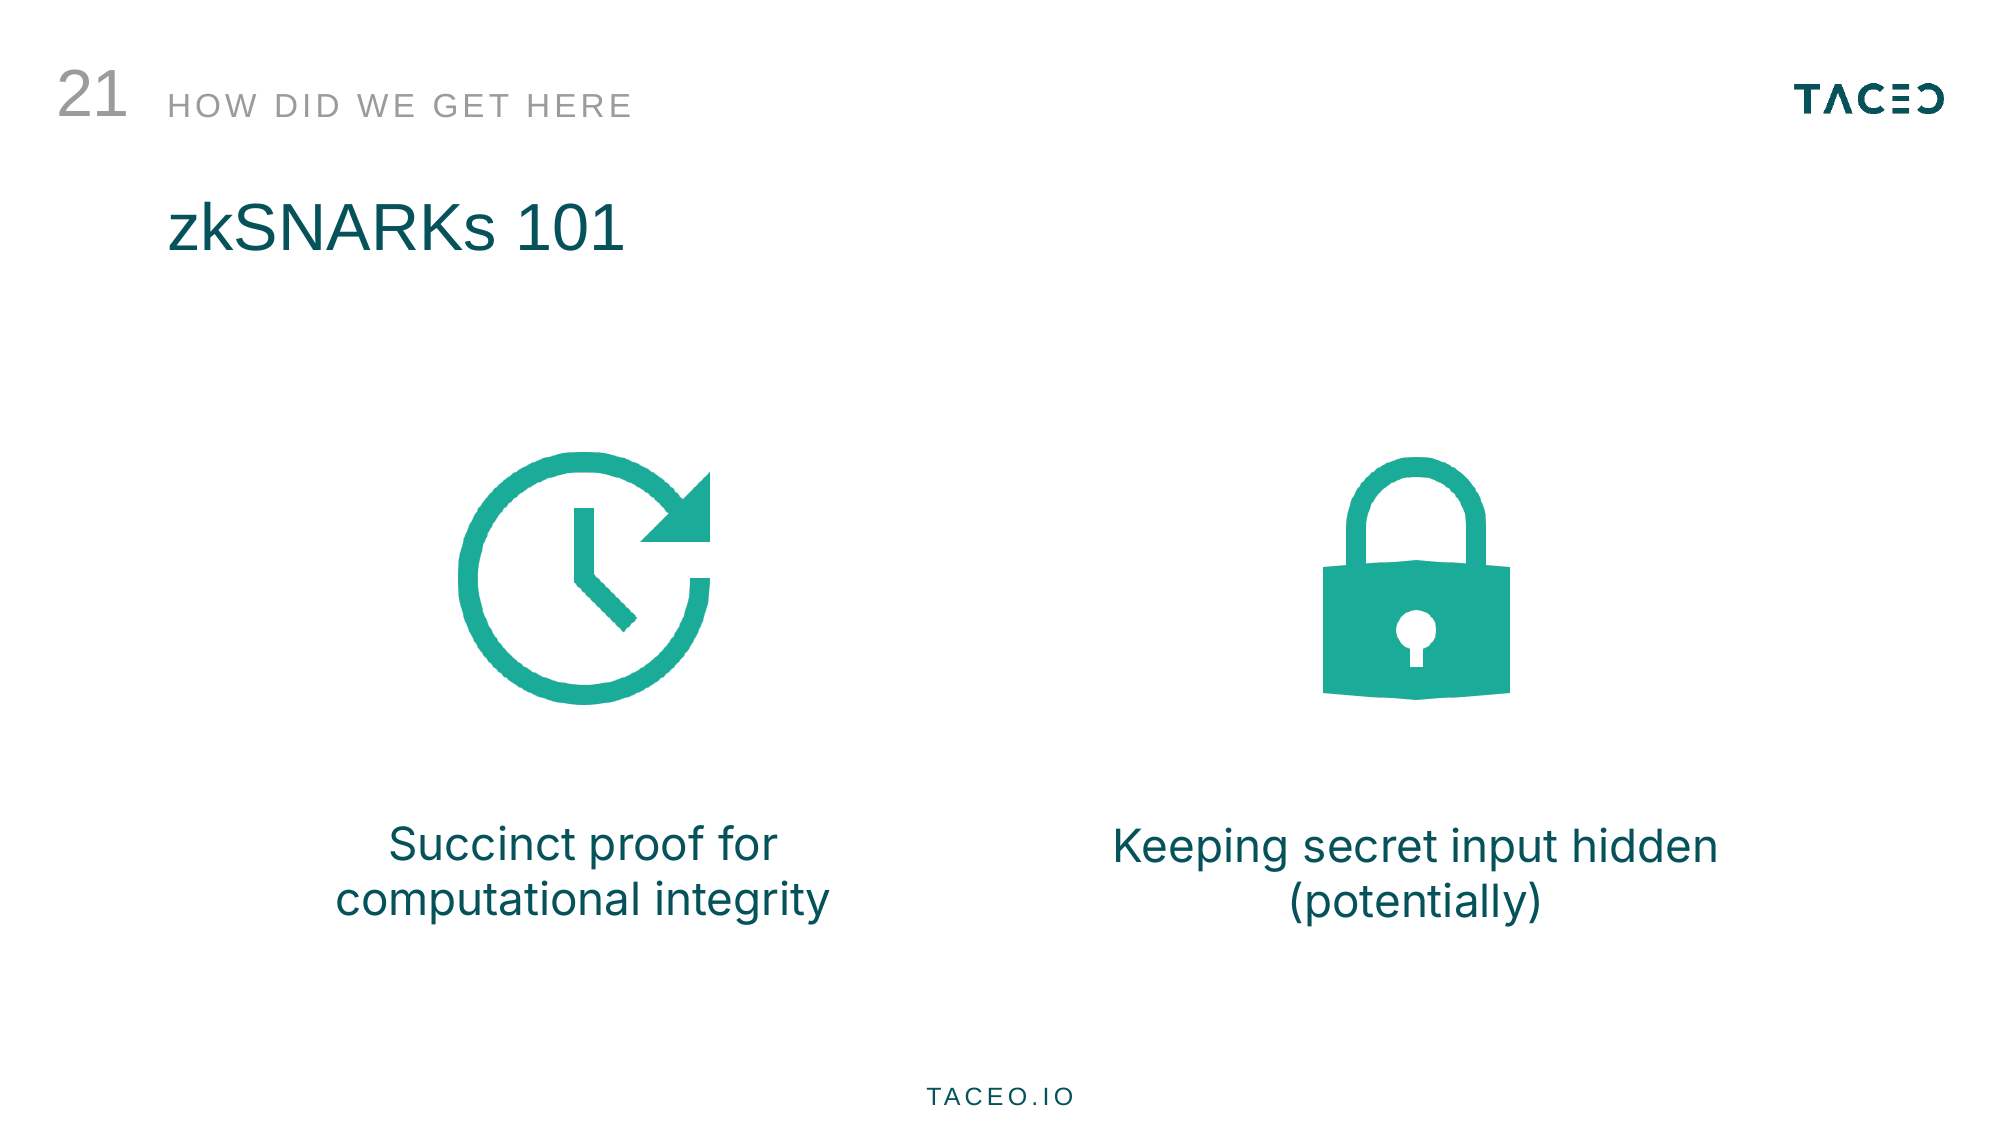

21
# How did we get here
zkSNARKs 101
Succinct proof for computational integrity
Keeping secret input hidden (potentially)
TACEO.IO